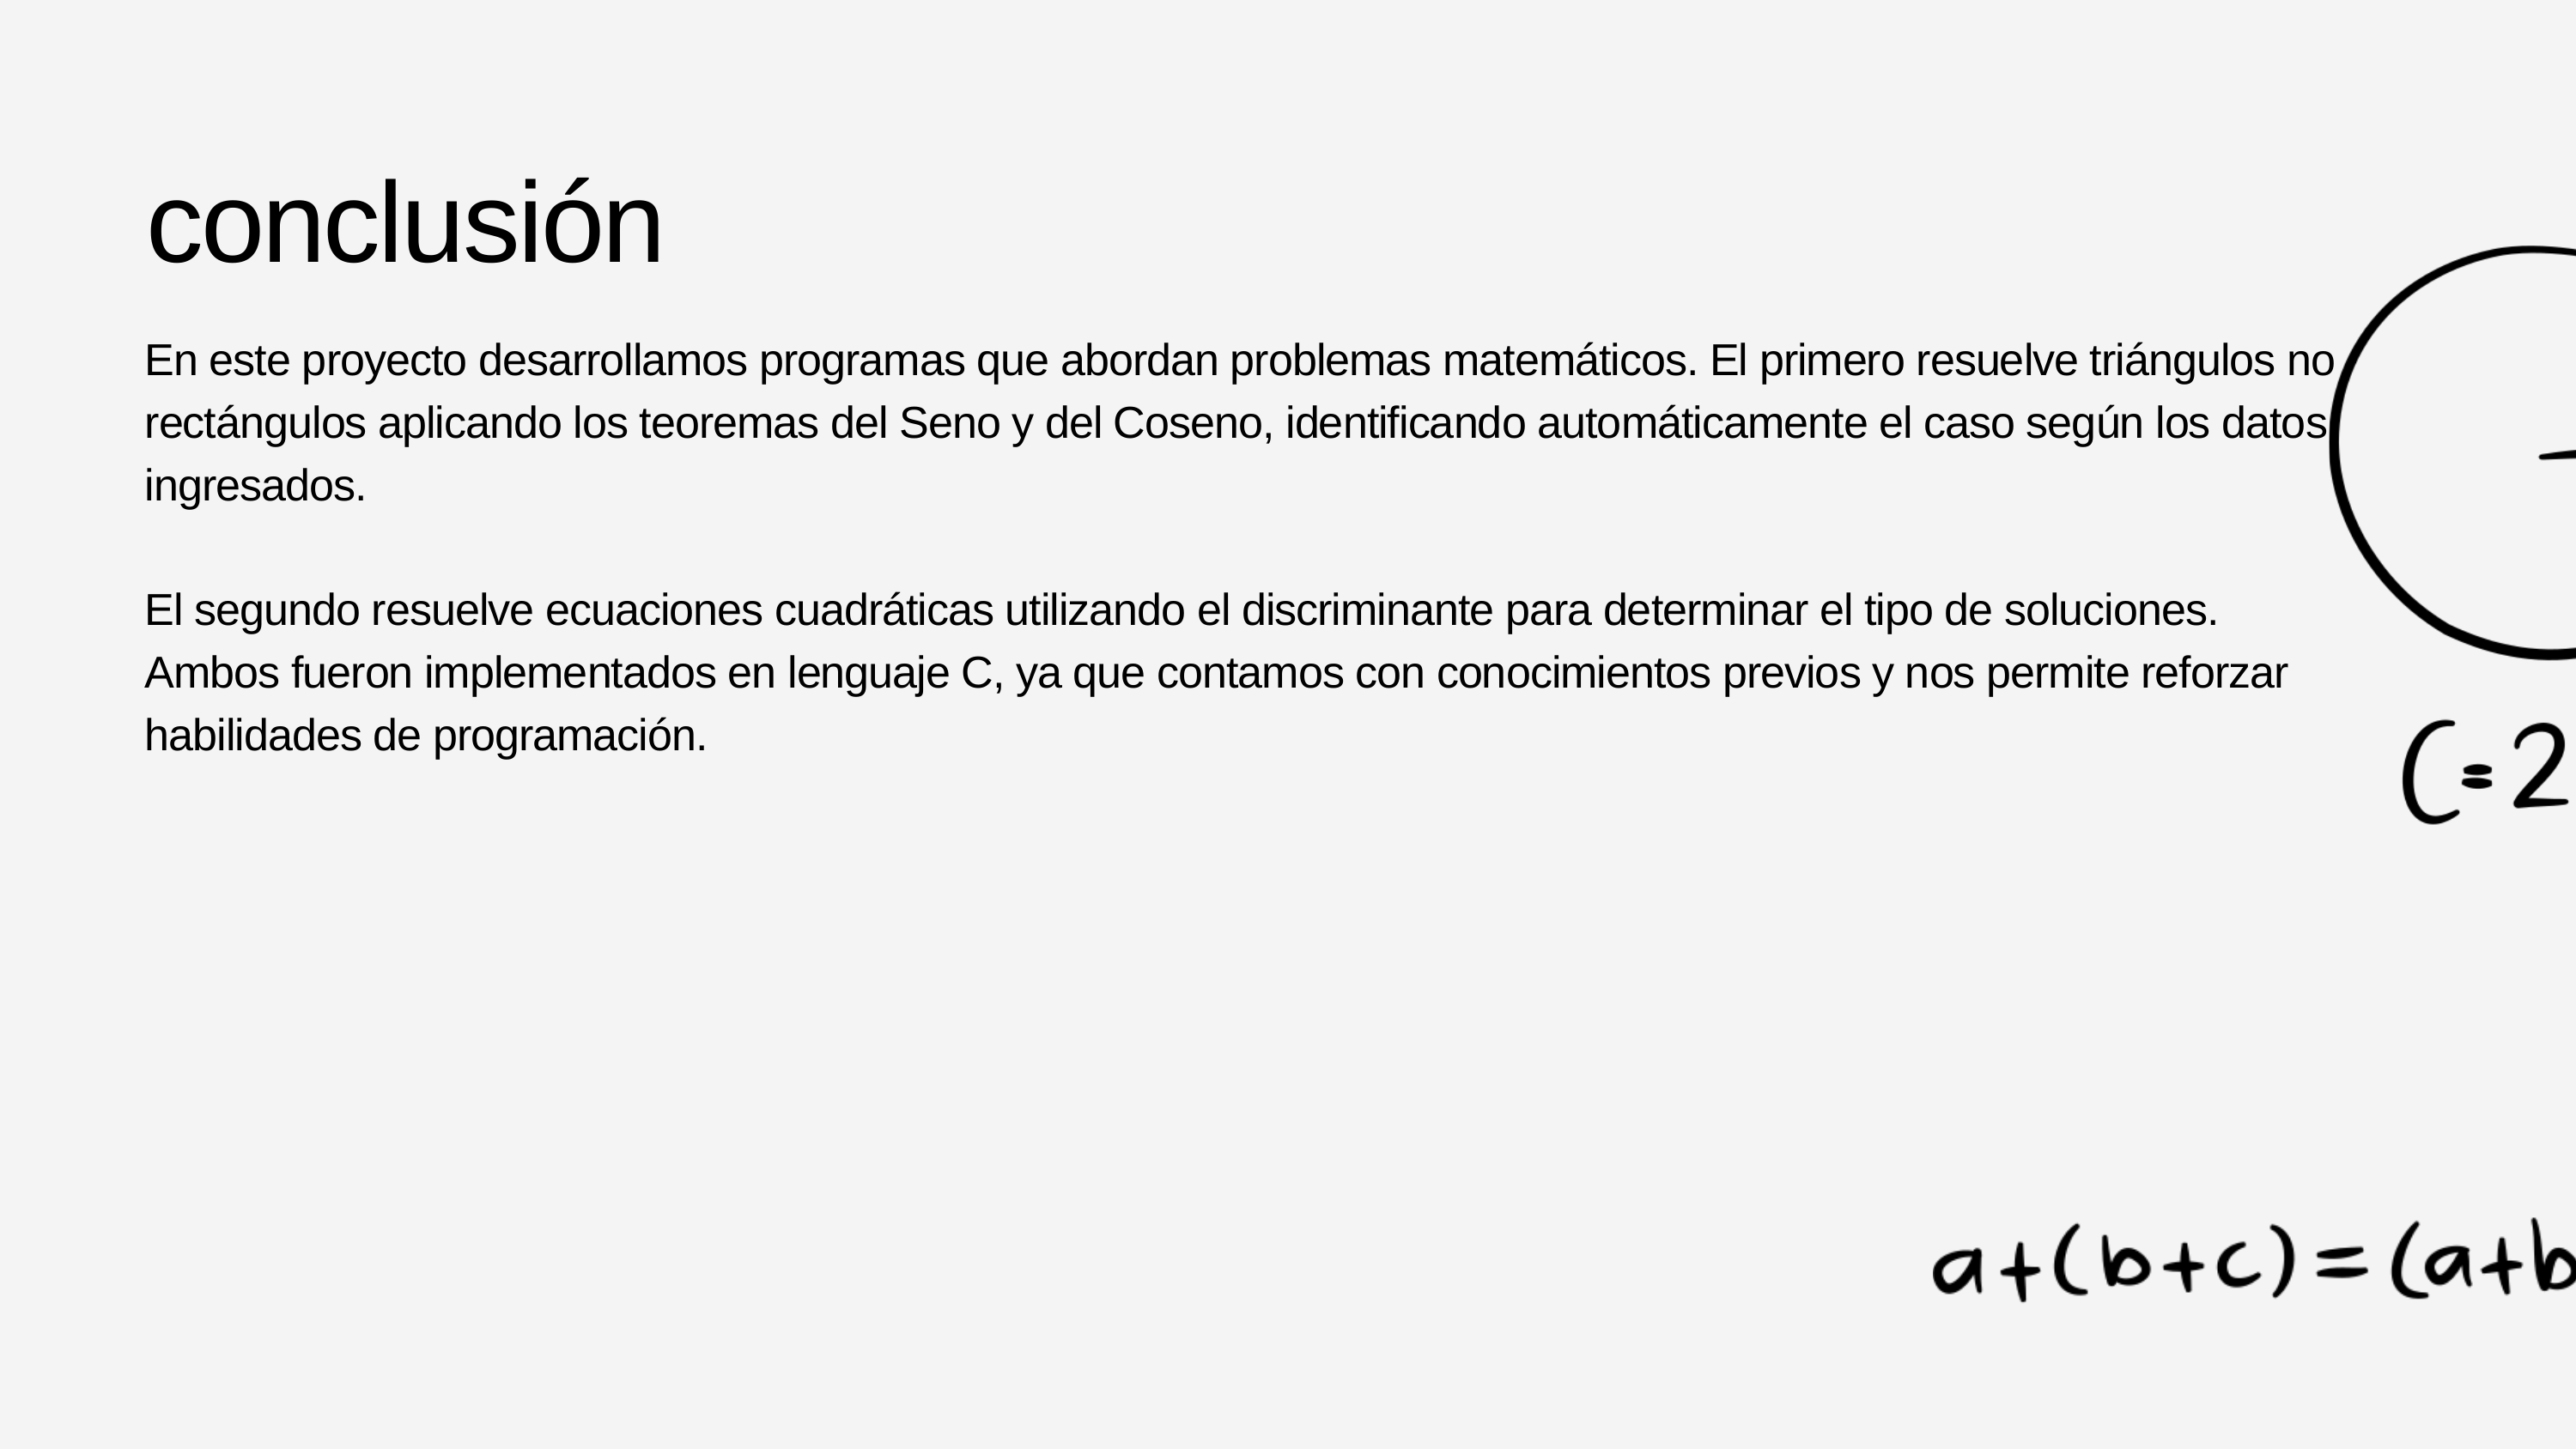

conclusión

En este proyecto desarrollamos programas que abordan problemas matemáticos. El primero resuelve triángulos no rectángulos aplicando los teoremas del Seno y del Coseno, identificando automáticamente el caso según los datos ingresados.

El segundo resuelve ecuaciones cuadráticas utilizando el discriminante para determinar el tipo de soluciones. Ambos fueron implementados en lenguaje C, ya que contamos con conocimientos previos y nos permite reforzar habilidades de programación.